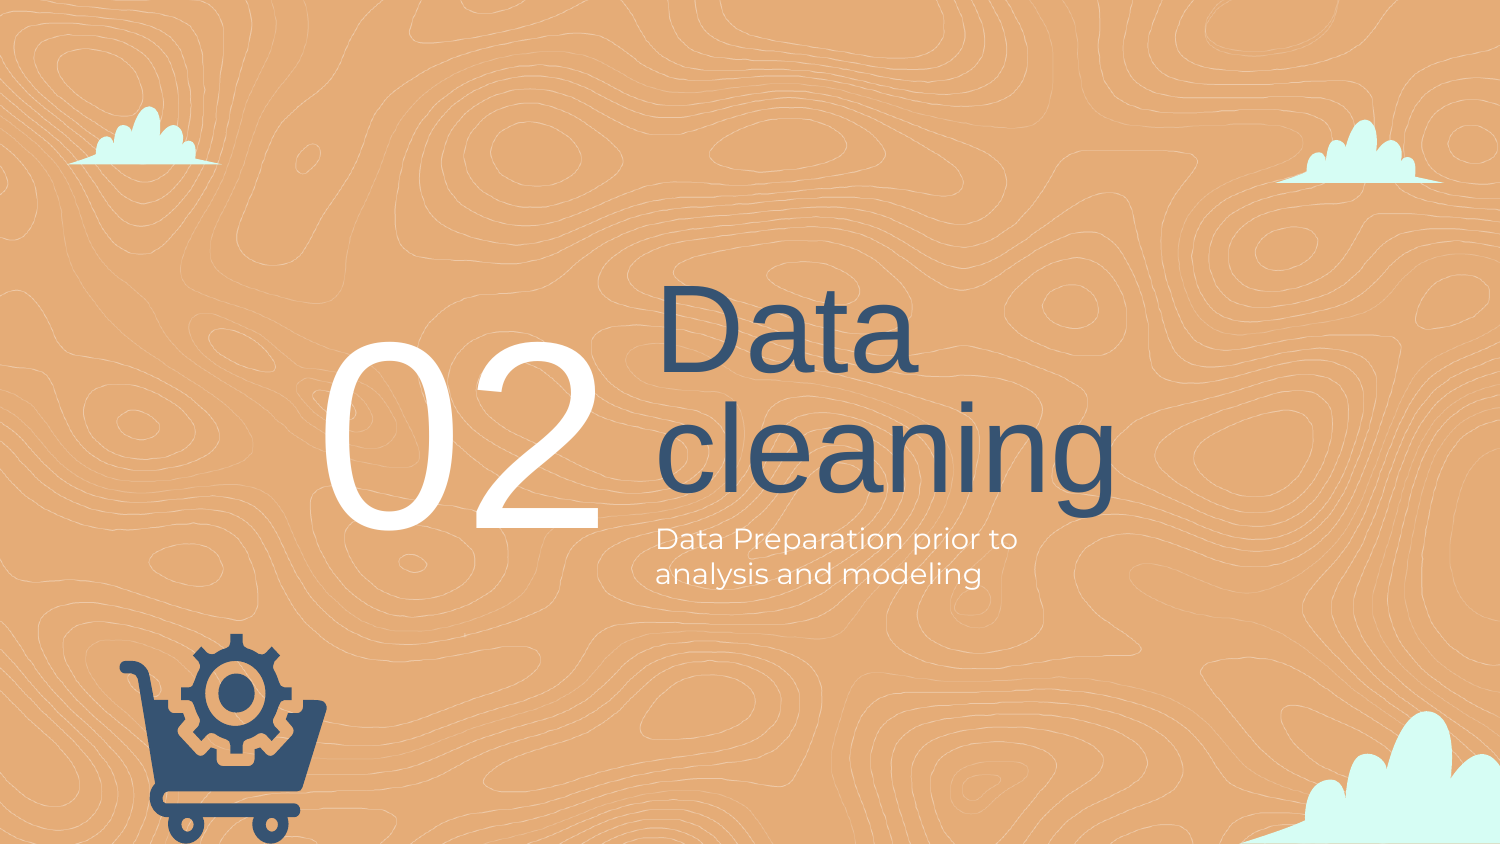

# Data cleaning
02
Data Preparation prior to analysis and modeling